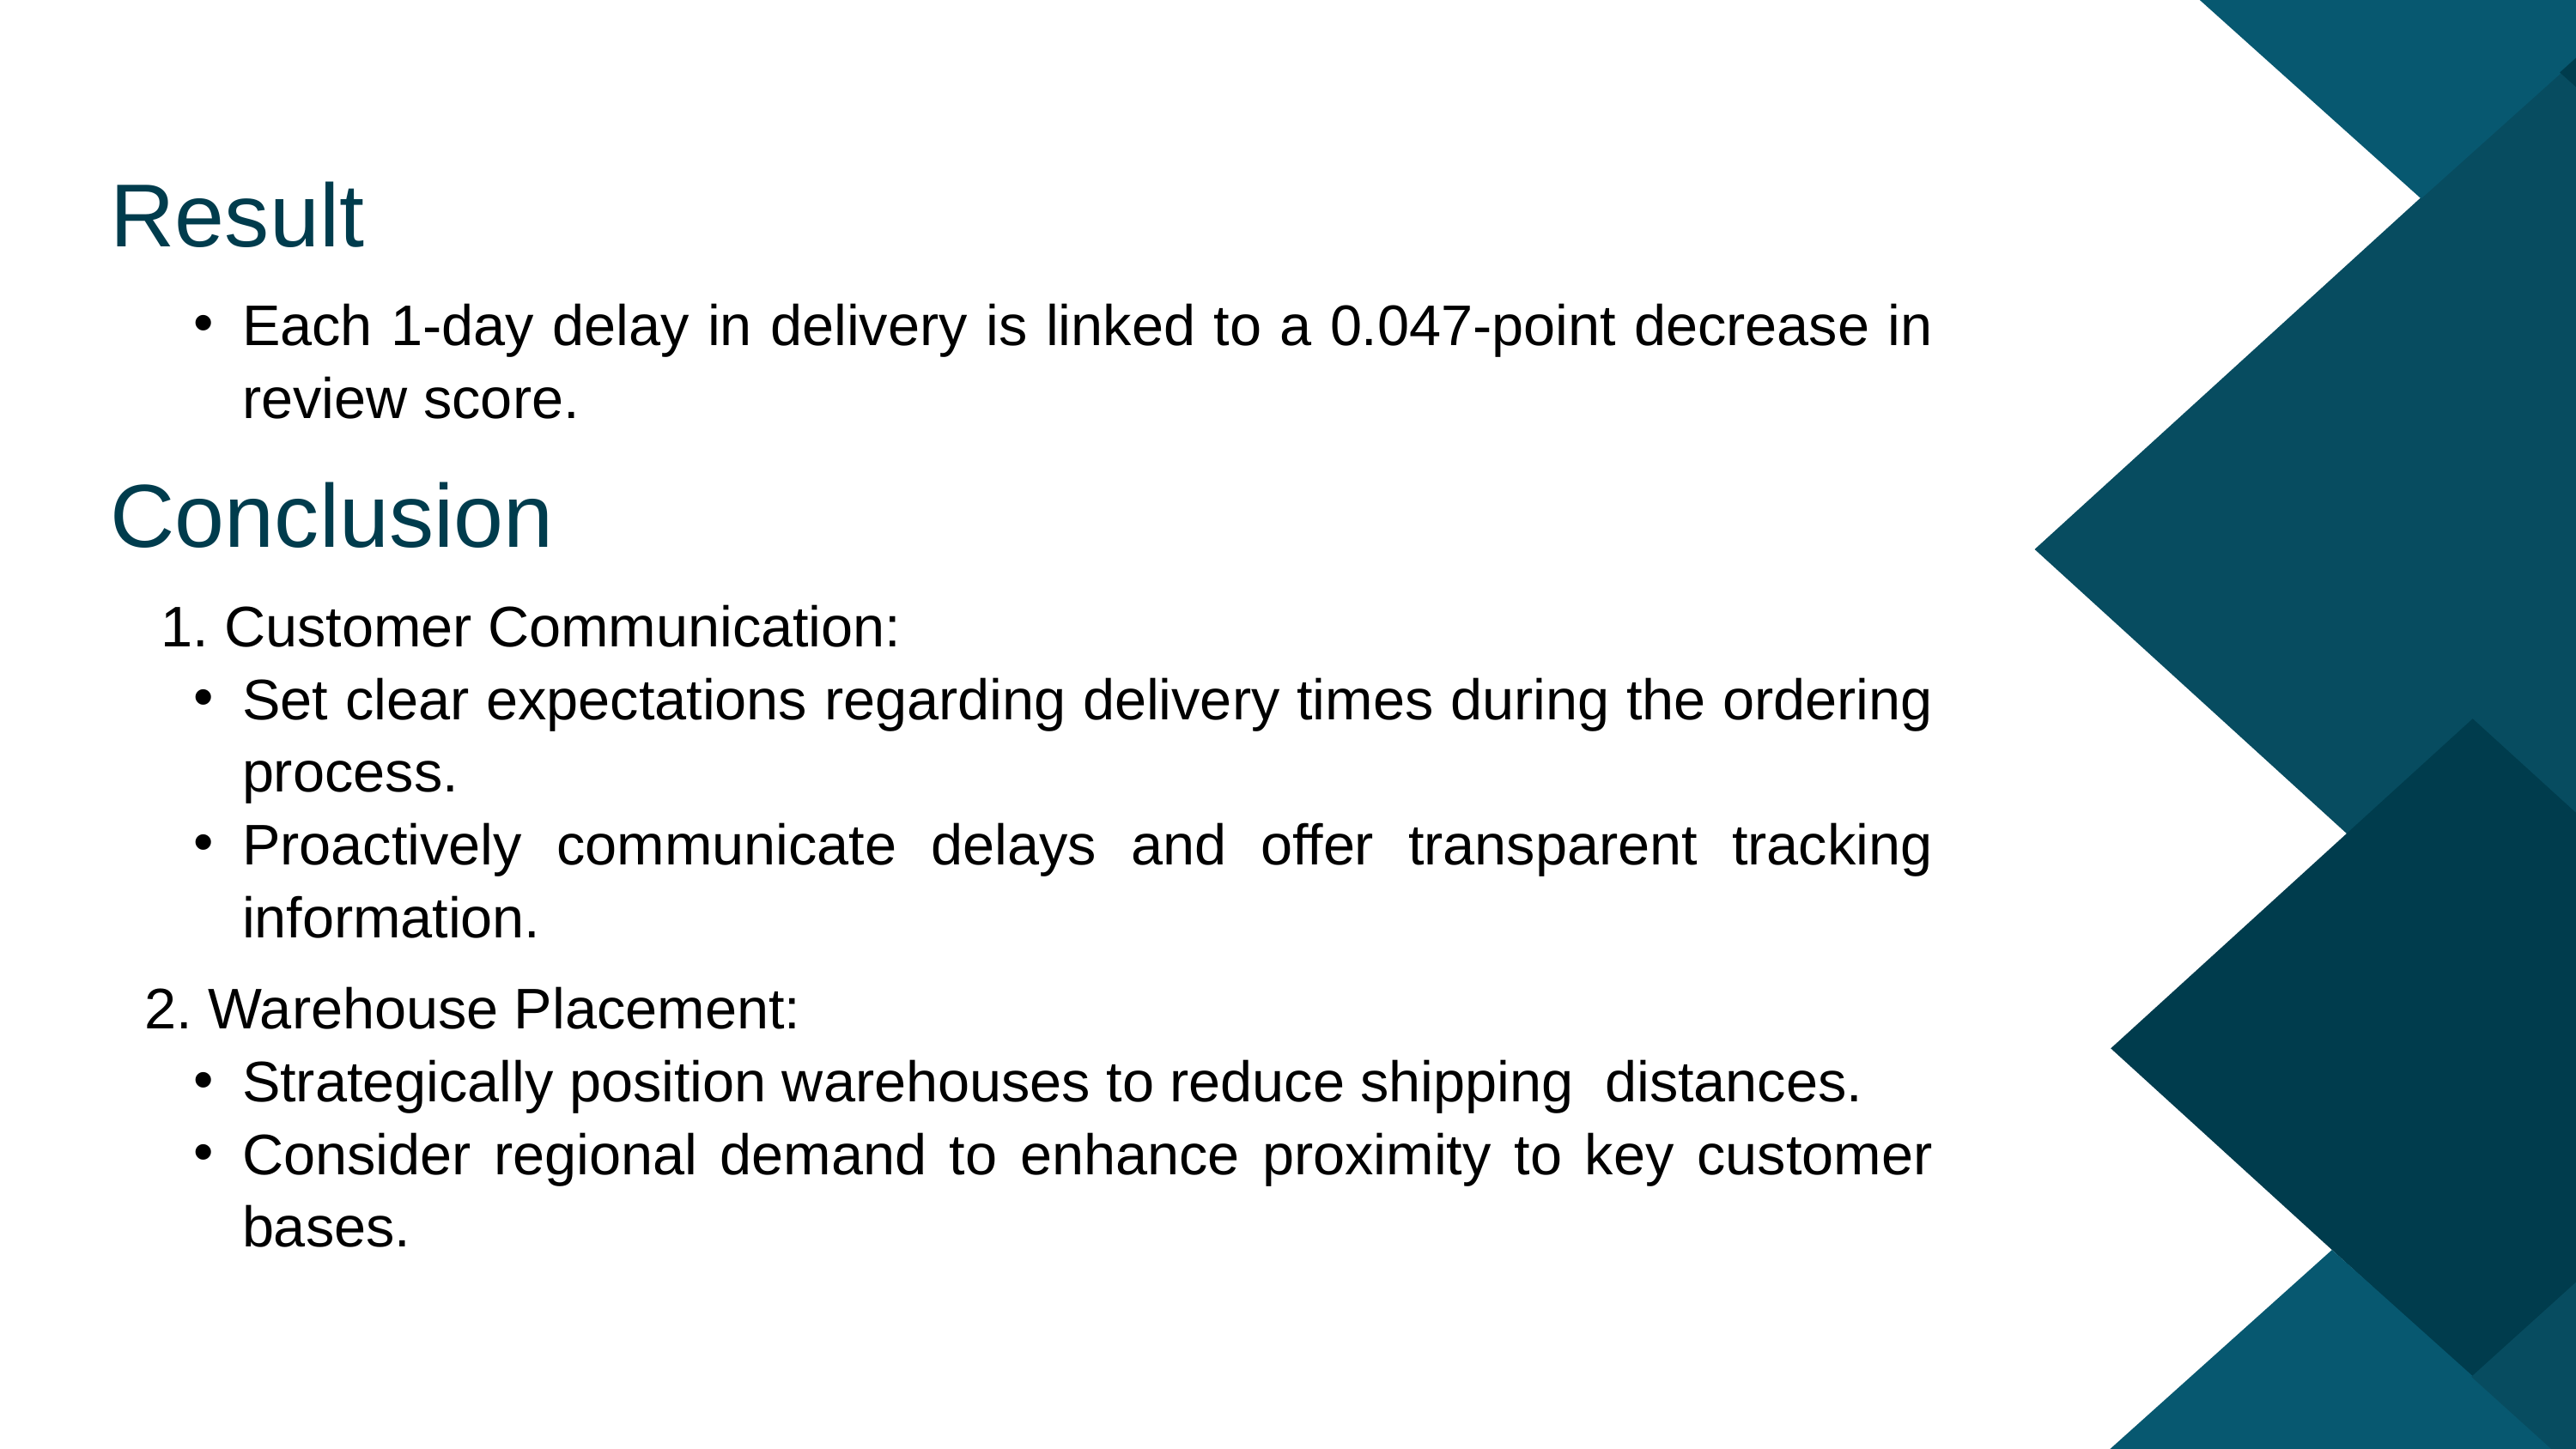

Result
Each 1-day delay in delivery is linked to a 0.047-point decrease in review score.
Conclusion
 1. Customer Communication:
Set clear expectations regarding delivery times during the ordering process.
Proactively communicate delays and offer transparent tracking information.

2. Warehouse Placement:
Strategically position warehouses to reduce shipping  distances.
Consider regional demand to enhance proximity to key customer bases.